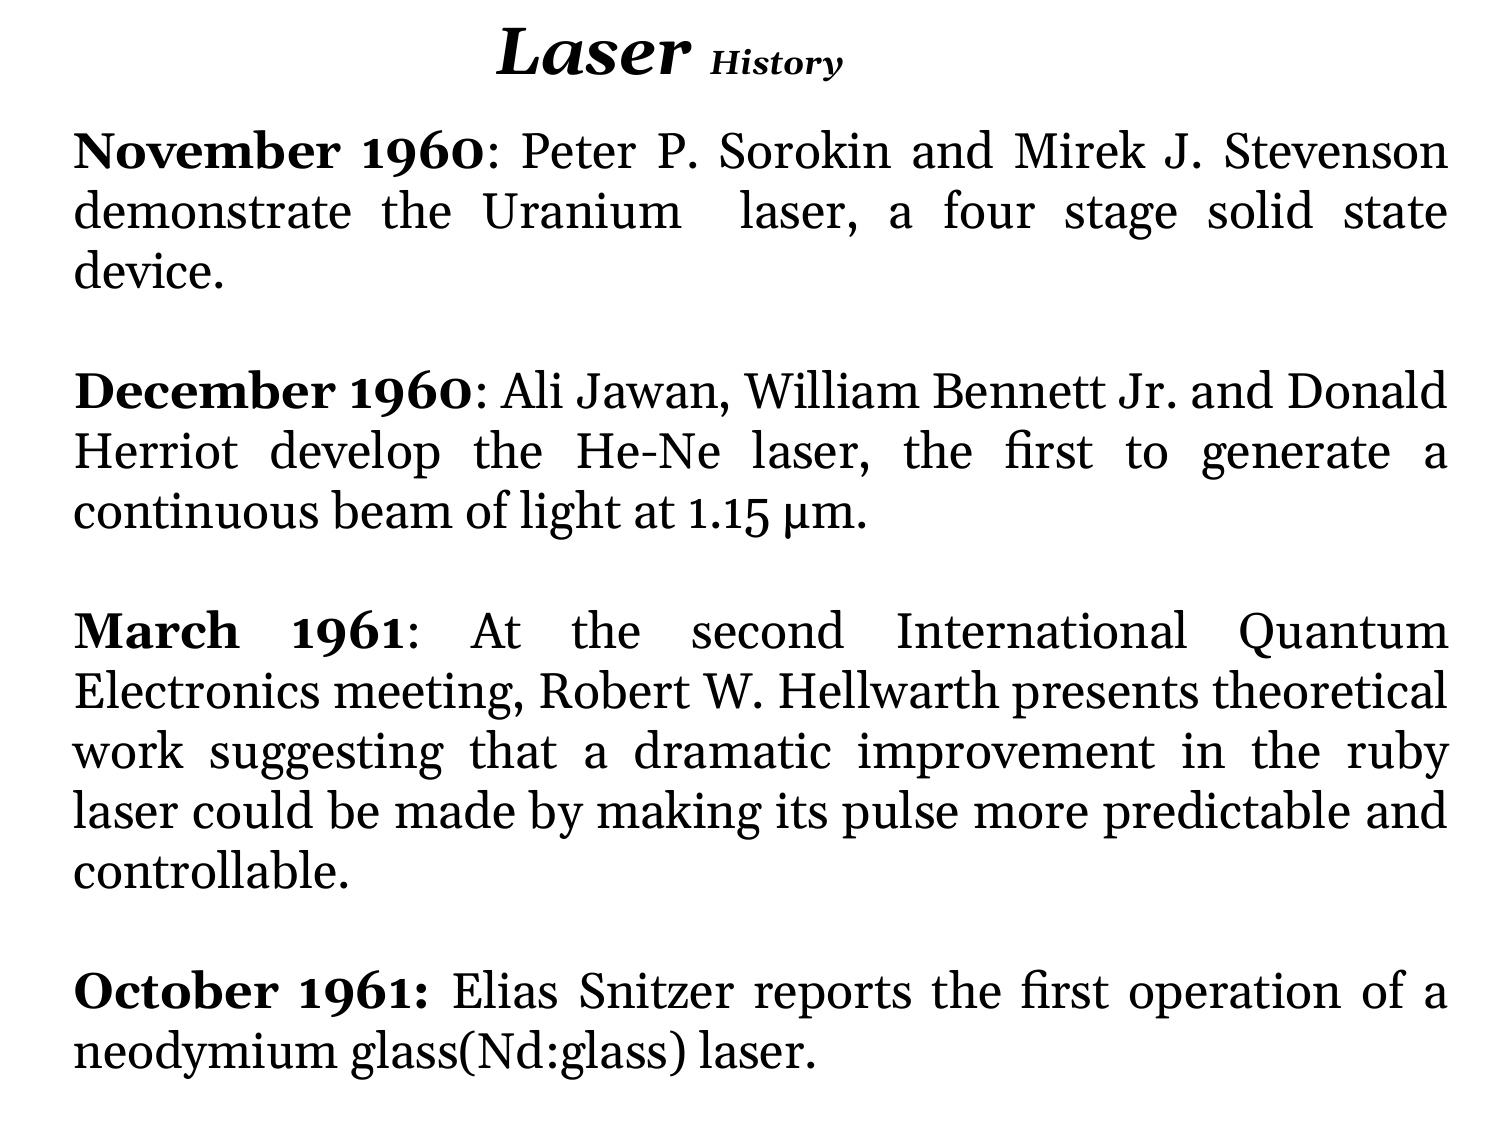

Laser History
November 1960: Peter P. Sorokin and Mirek J. Stevenson demonstrate the Uranium  laser, a four stage solid state device.

December 1960: Ali Jawan, William Bennett Jr. and Donald Herriot develop the He-Ne laser, the first to generate a continuous beam of light at 1.15 μm.

March 1961: At the second International Quantum Electronics meeting, Robert W. Hellwarth presents theoretical work suggesting that a dramatic improvement in the ruby laser could be made by making its pulse more predictable and controllable.

October 1961: Elias Snitzer reports the first operation of a neodymium glass(Nd:glass) laser.